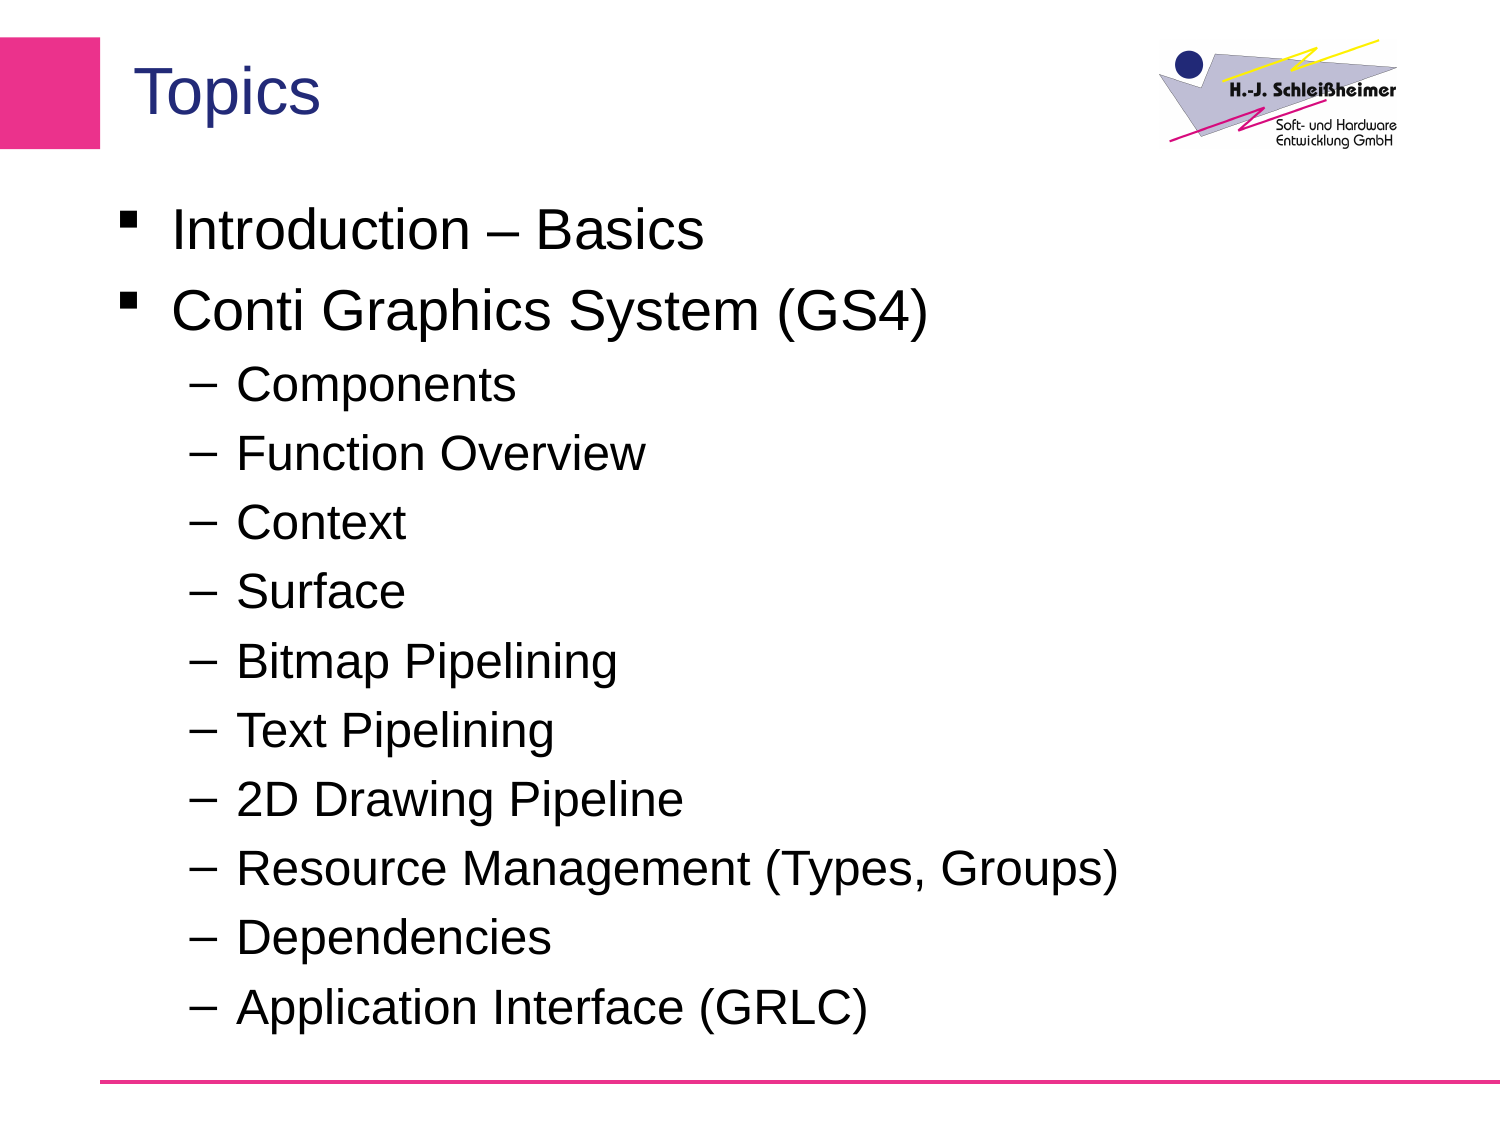

# Topics
Introduction – Basics
Conti Graphics System (GS4)
Components
Function Overview
Context
Surface
Bitmap Pipelining
Text Pipelining
2D Drawing Pipeline
Resource Management (Types, Groups)
Dependencies
Application Interface (GRLC)